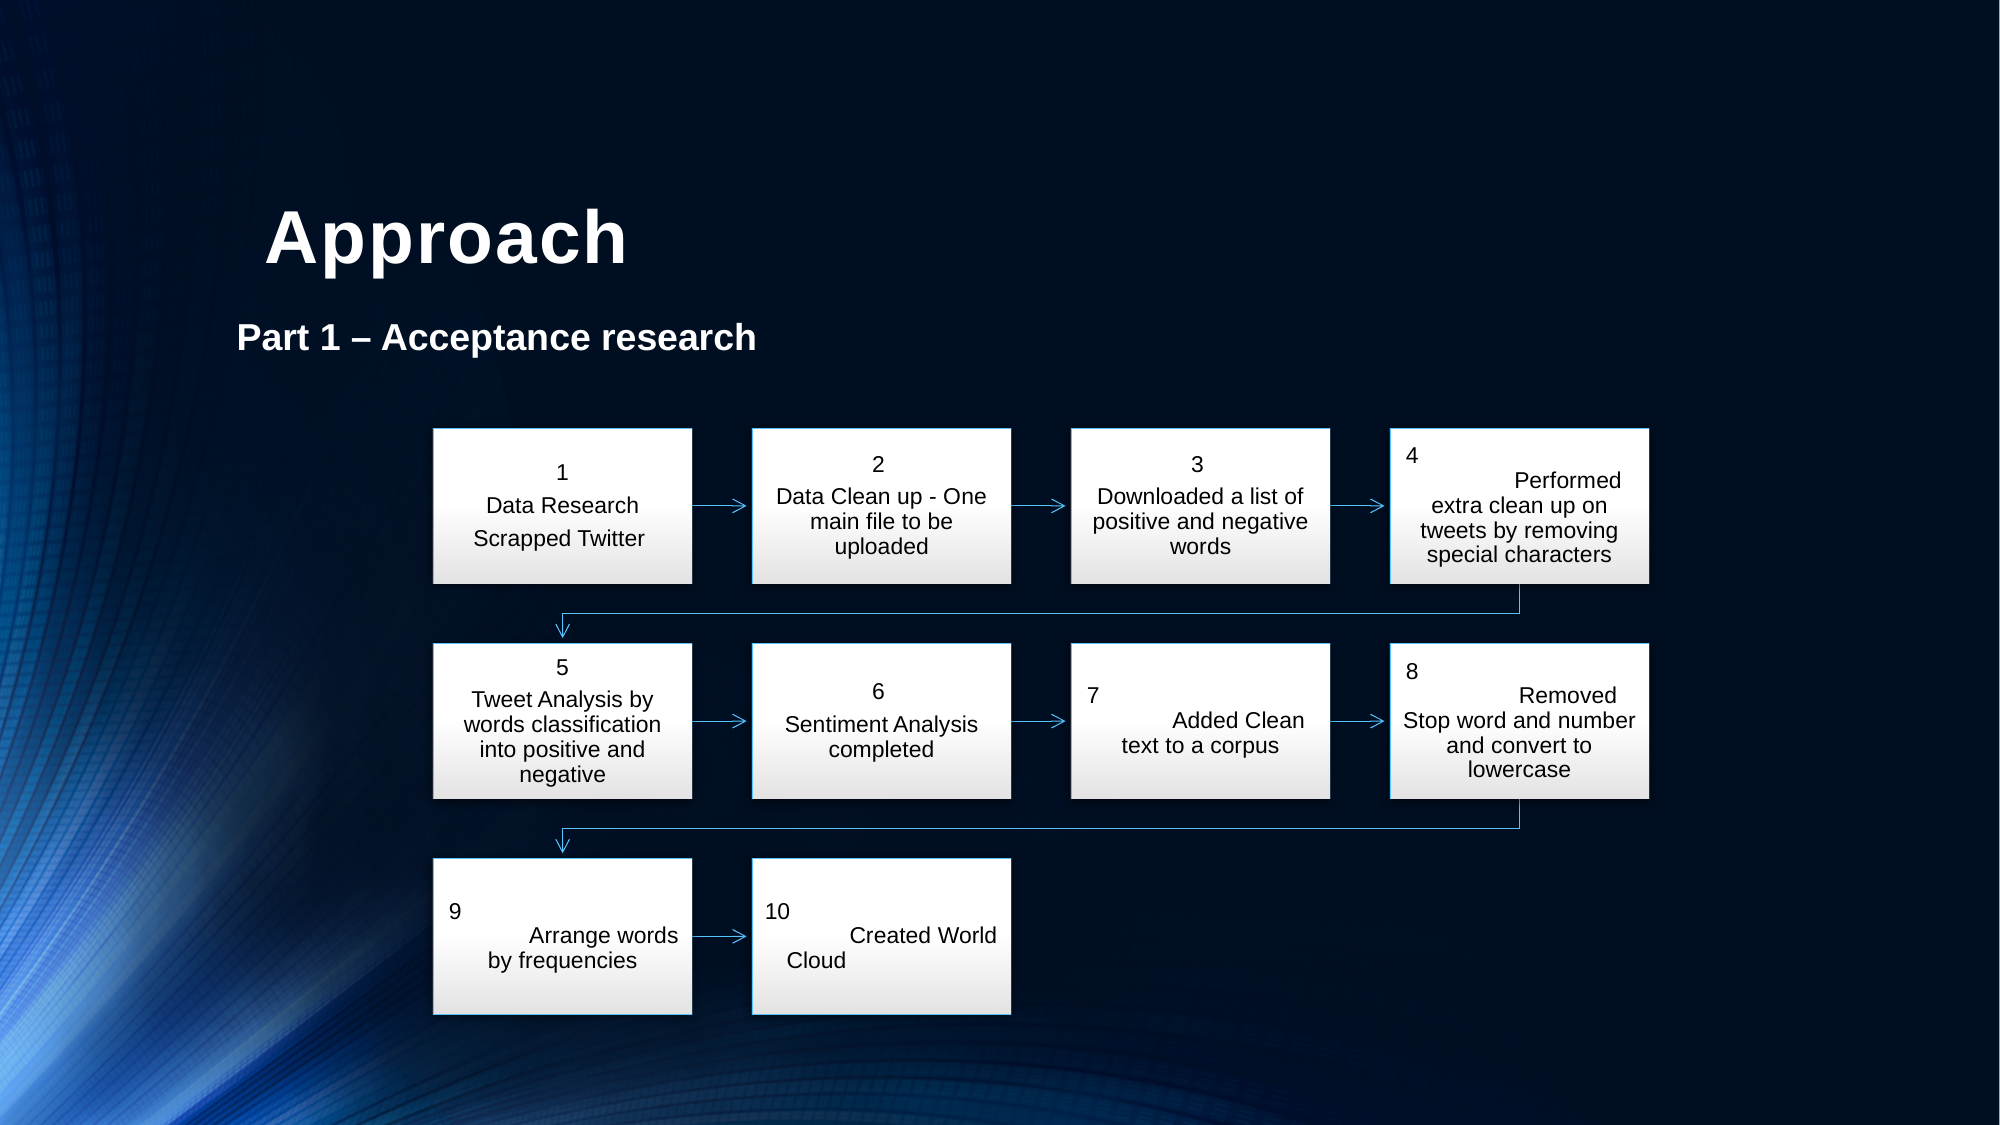

# Approach
Part 1 – Acceptance research

1
Data Research
Scrapped Twitter

2
Data Clean up - One main file to be uploaded

3
Downloaded a list of positive and negative words

4                                                 Performed extra clean up on tweets by removing special characters

5
Tweet Analysis by words classification into positive and negative

6
Sentiment Analysis completed

7                                              Added Clean text to a corpus

8                                                 Removed Stop word and number and convert to lowercase

9                                               Arrange words by frequencies
10                                              Created World Cloud